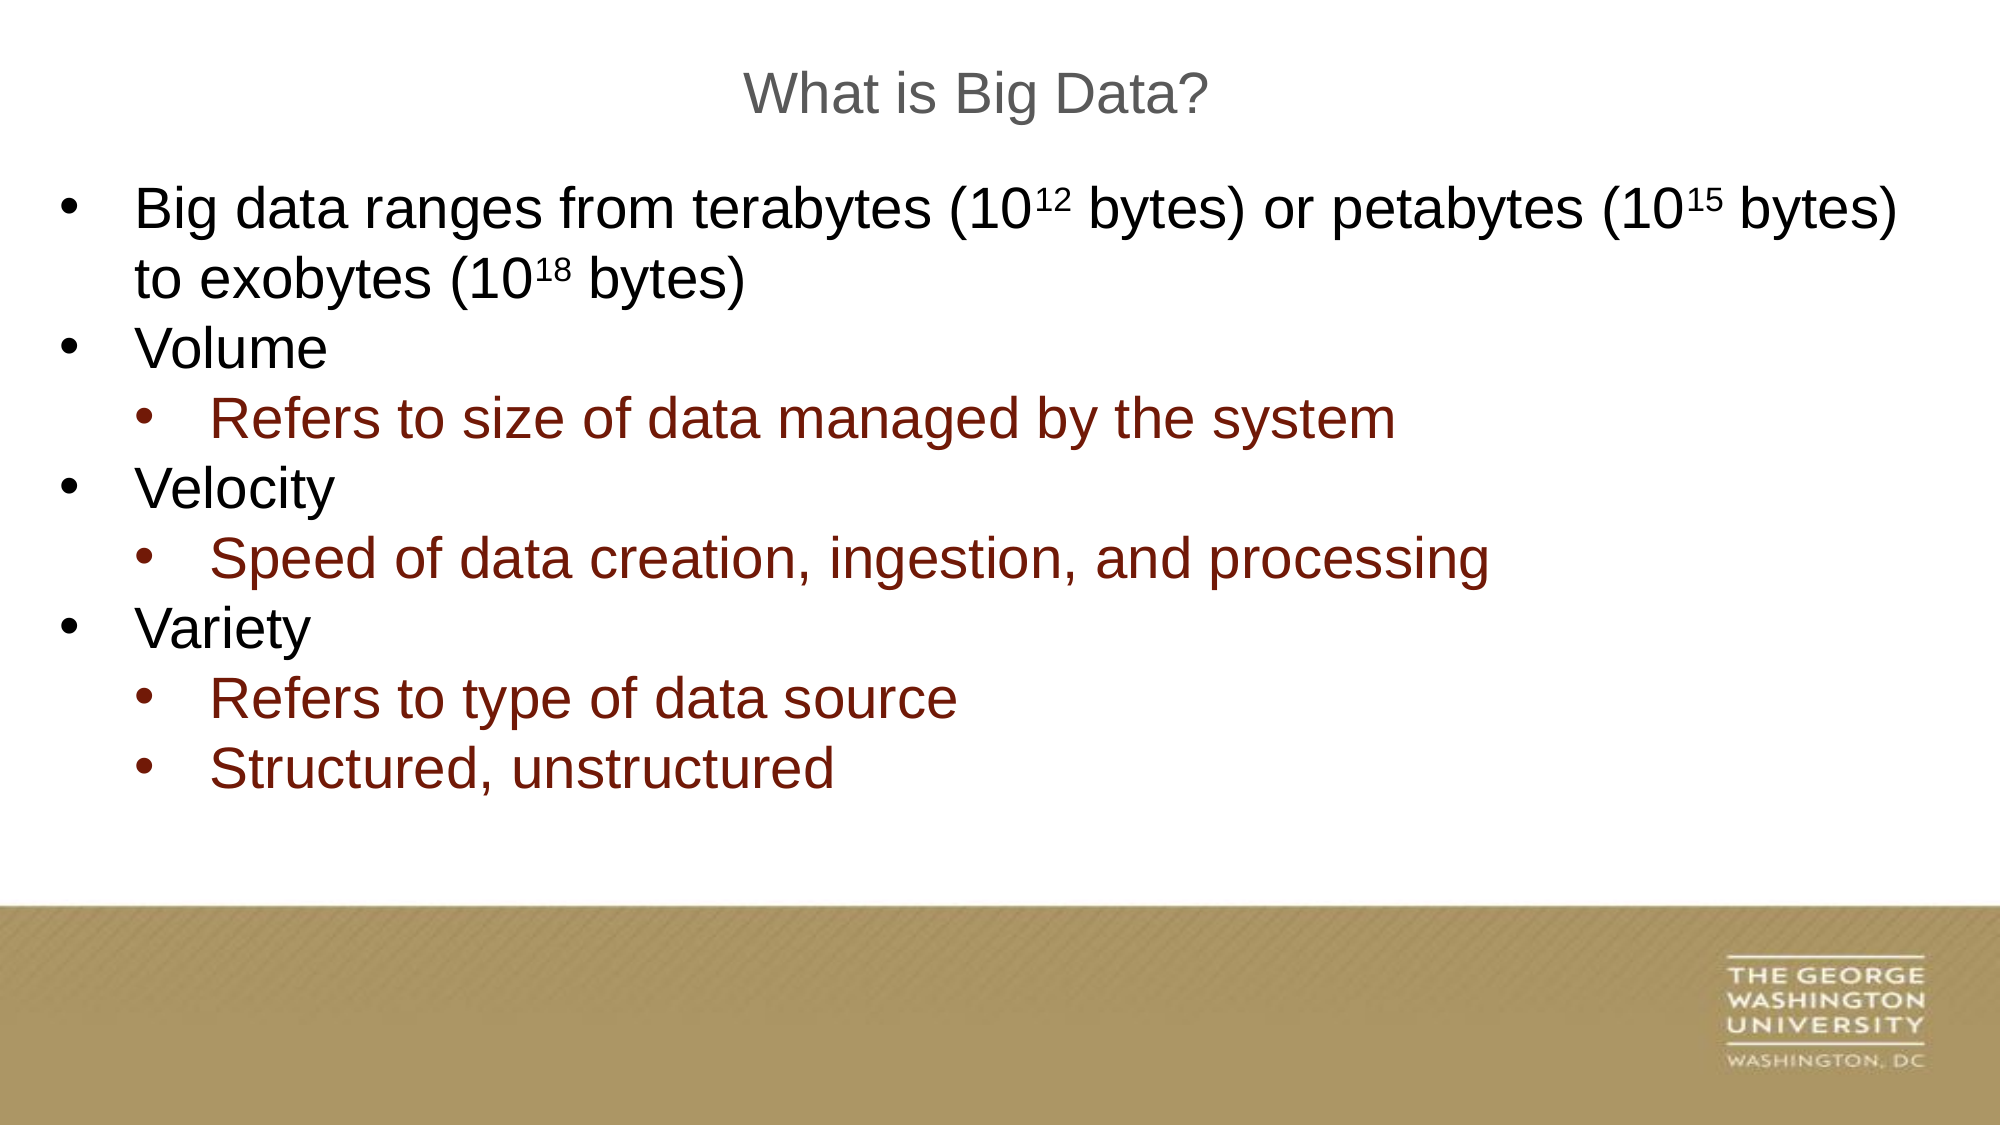

What is Big Data?

Big data ranges from terabytes (1012 bytes) or petabytes (1015 bytes) to exobytes (1018 bytes)
Volume
Refers to size of data managed by the system
Velocity
Speed of data creation, ingestion, and processing
Variety
Refers to type of data source
Structured, unstructured